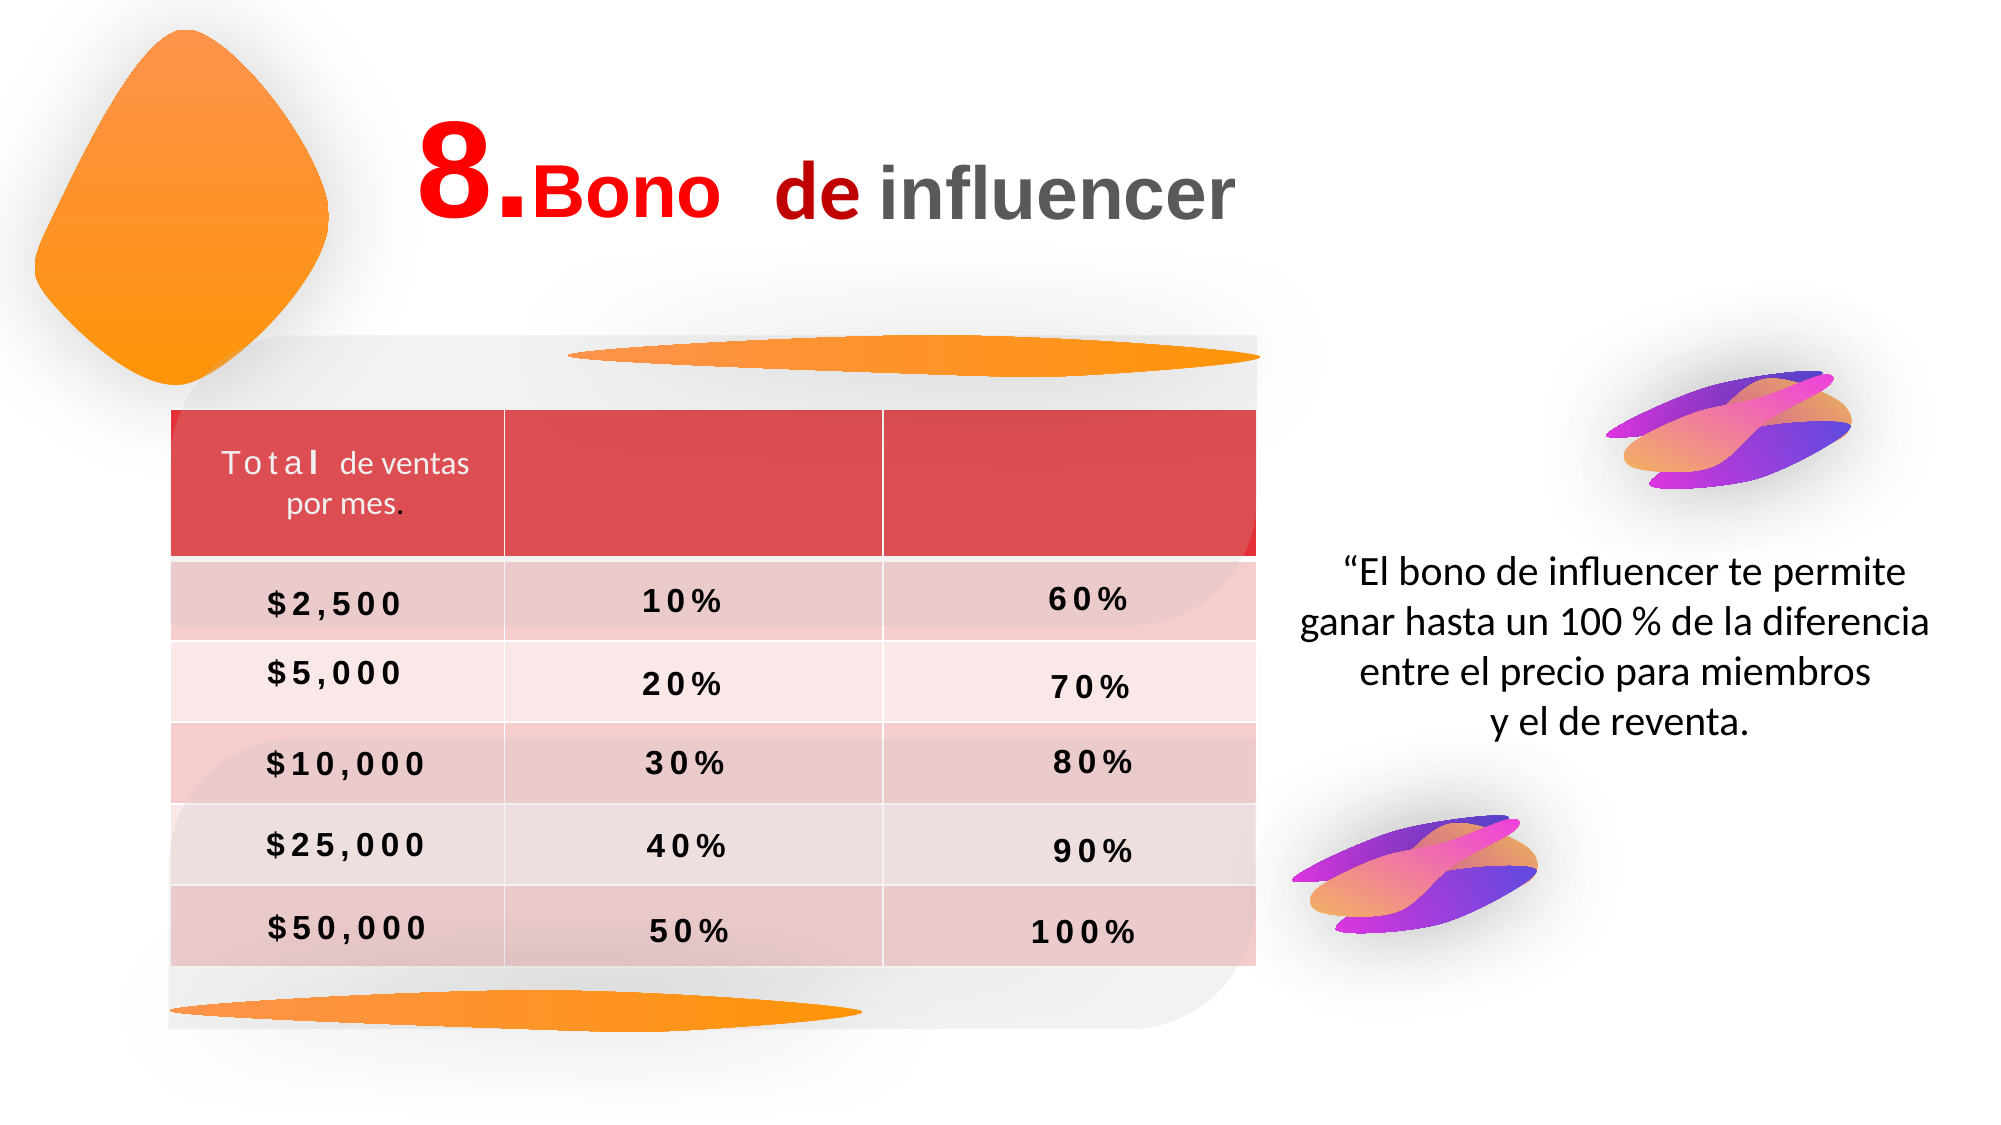

8.Bono

de influencer

|  |  |  |
| --- | --- | --- |
|  |  |  |
|  |  |  |
|  |  |  |
|  |  |  |
|  |  |  |

Total de ventas
por mes.
 “El bono de influencer te permite ganar hasta un 100 % de la diferencia entre el precio para miembros
 y el de reventa.
60%
10%
$2,500

$5,000

20%
70%

80%
30%
$10,000

$25,000
40%
90%

$50,000
50%
100%